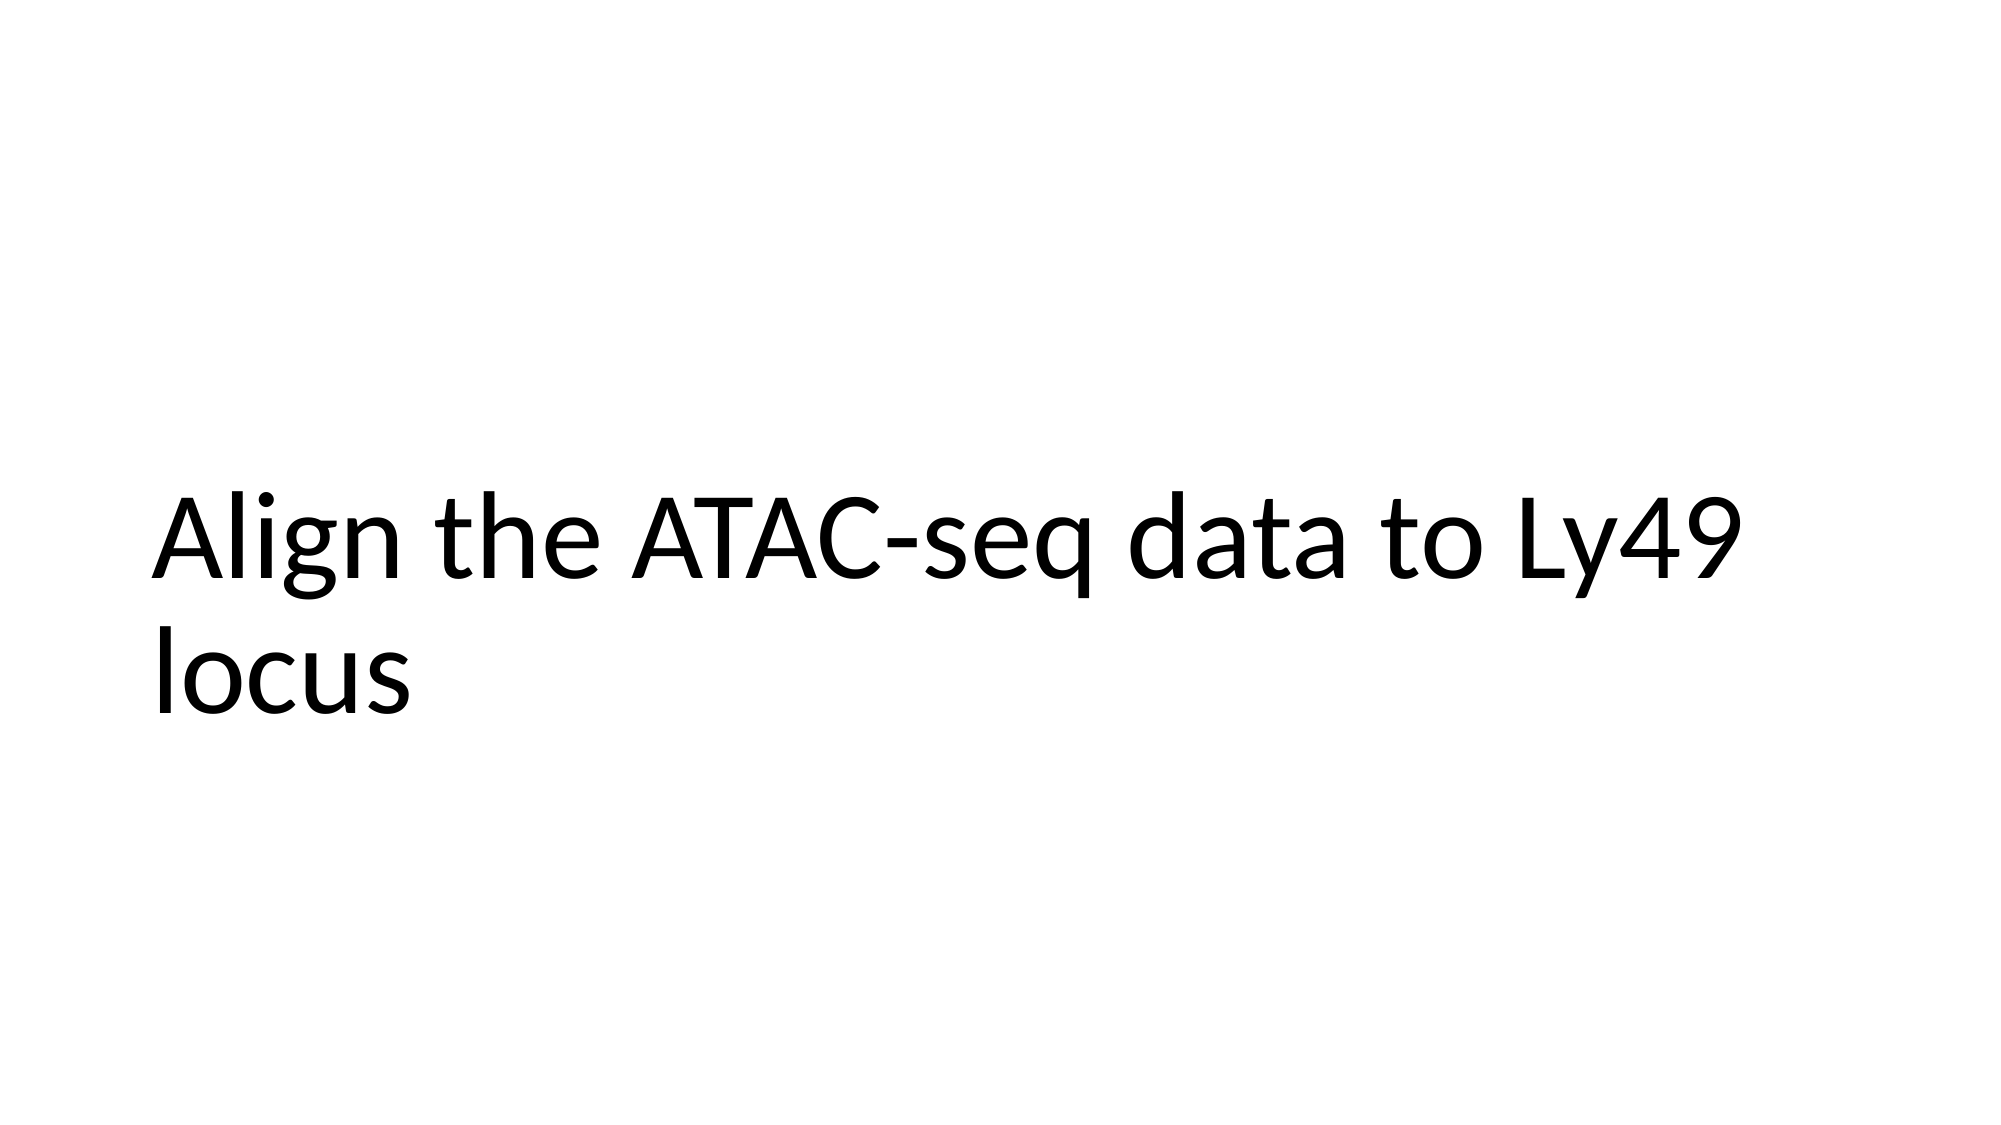

# Align the ATAC-seq data to Ly49 locus